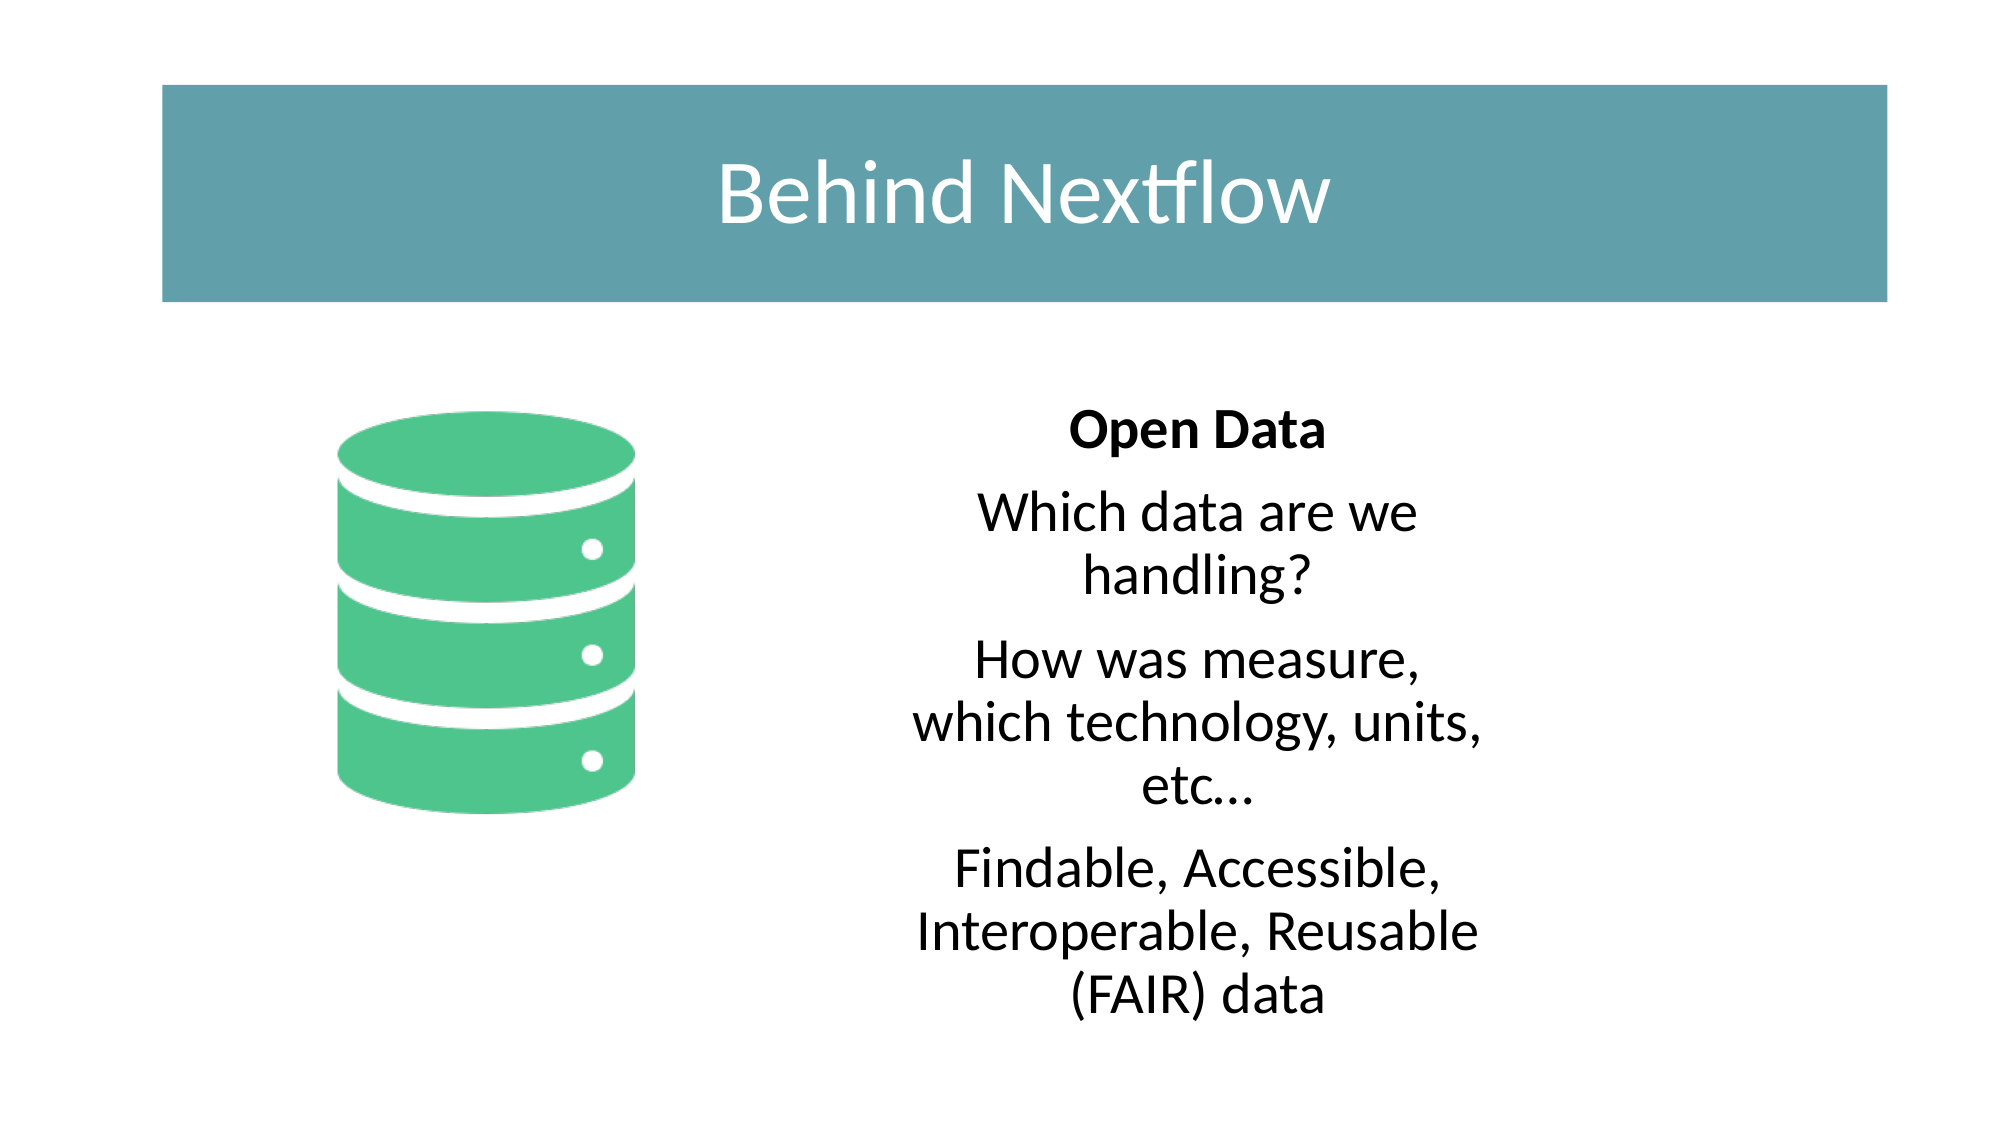

#
Behind Nextflow

Open Data
Which data are we handling?
How was measure, which technology, units, etc…
Findable, Accessible, Interoperable, Reusable (FAIR) data